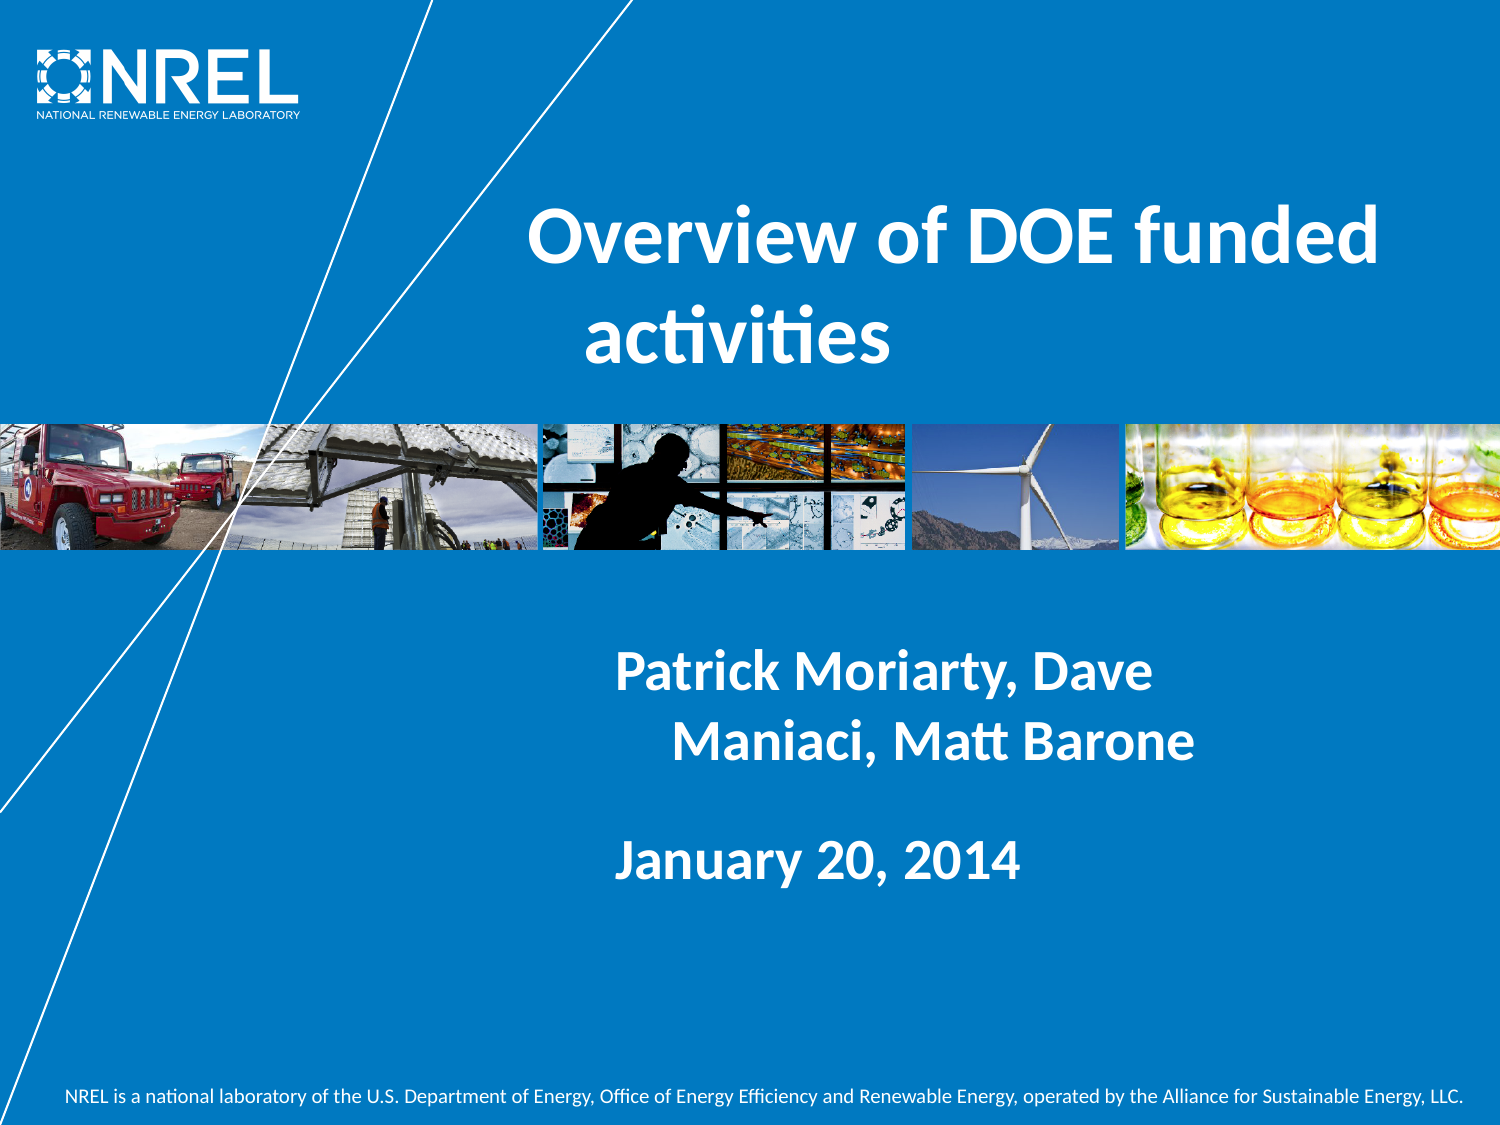

Overview of DOE funded activities
Patrick Moriarty, Dave Maniaci, Matt Barone
January 20, 2014